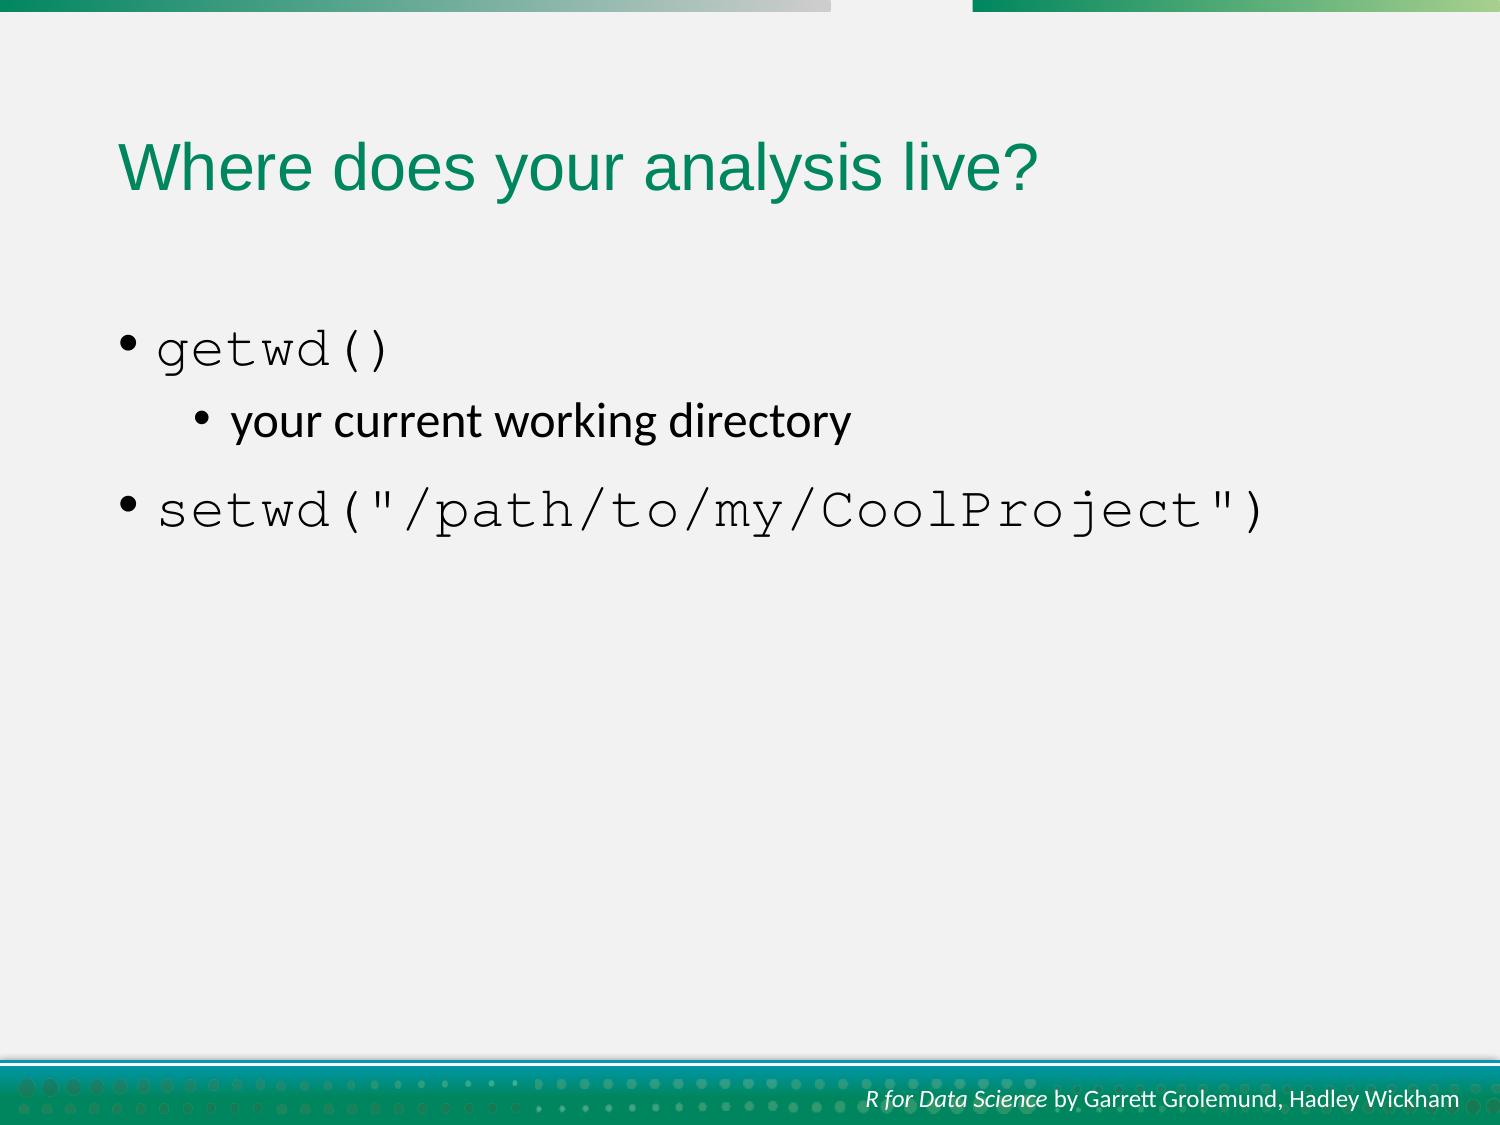

# Where does your analysis live?
getwd()
your current working directory
setwd("/path/to/my/CoolProject")
R for Data Science by Garrett Grolemund, Hadley Wickham